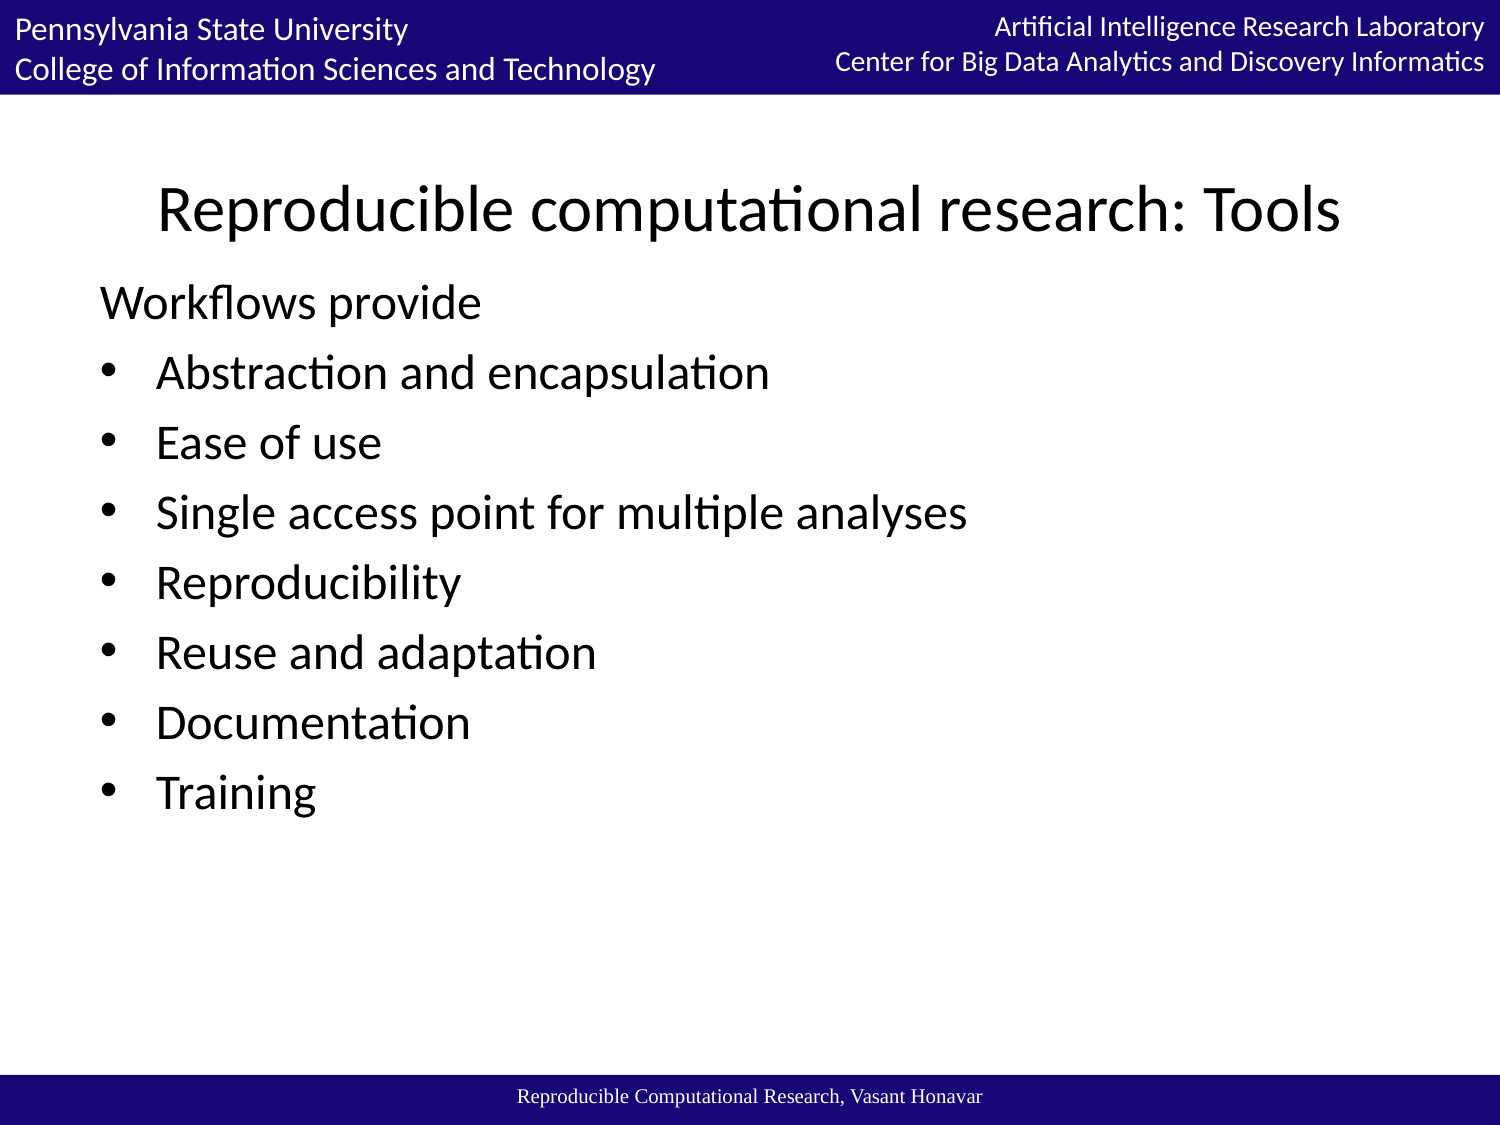

# Reproducible computational research: Tools
Workflows provide
Abstraction and encapsulation
Ease of use
Single access point for multiple analyses
Reproducibility
Reuse and adaptation
Documentation
Training

Reproducible Computational Research, Vasant Honavar